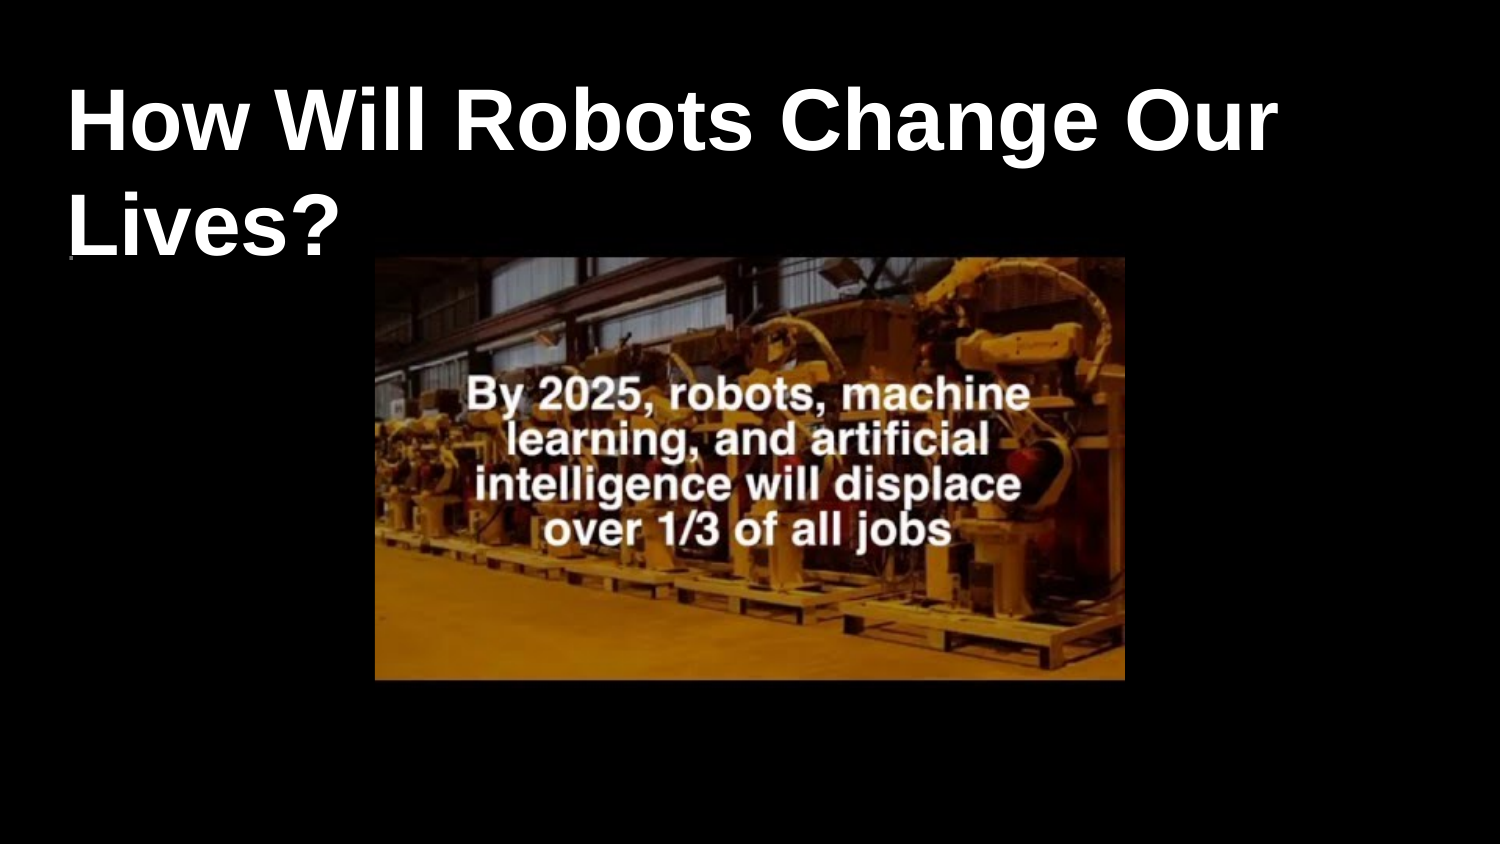

# How Will Robots Change Our Lives?

.